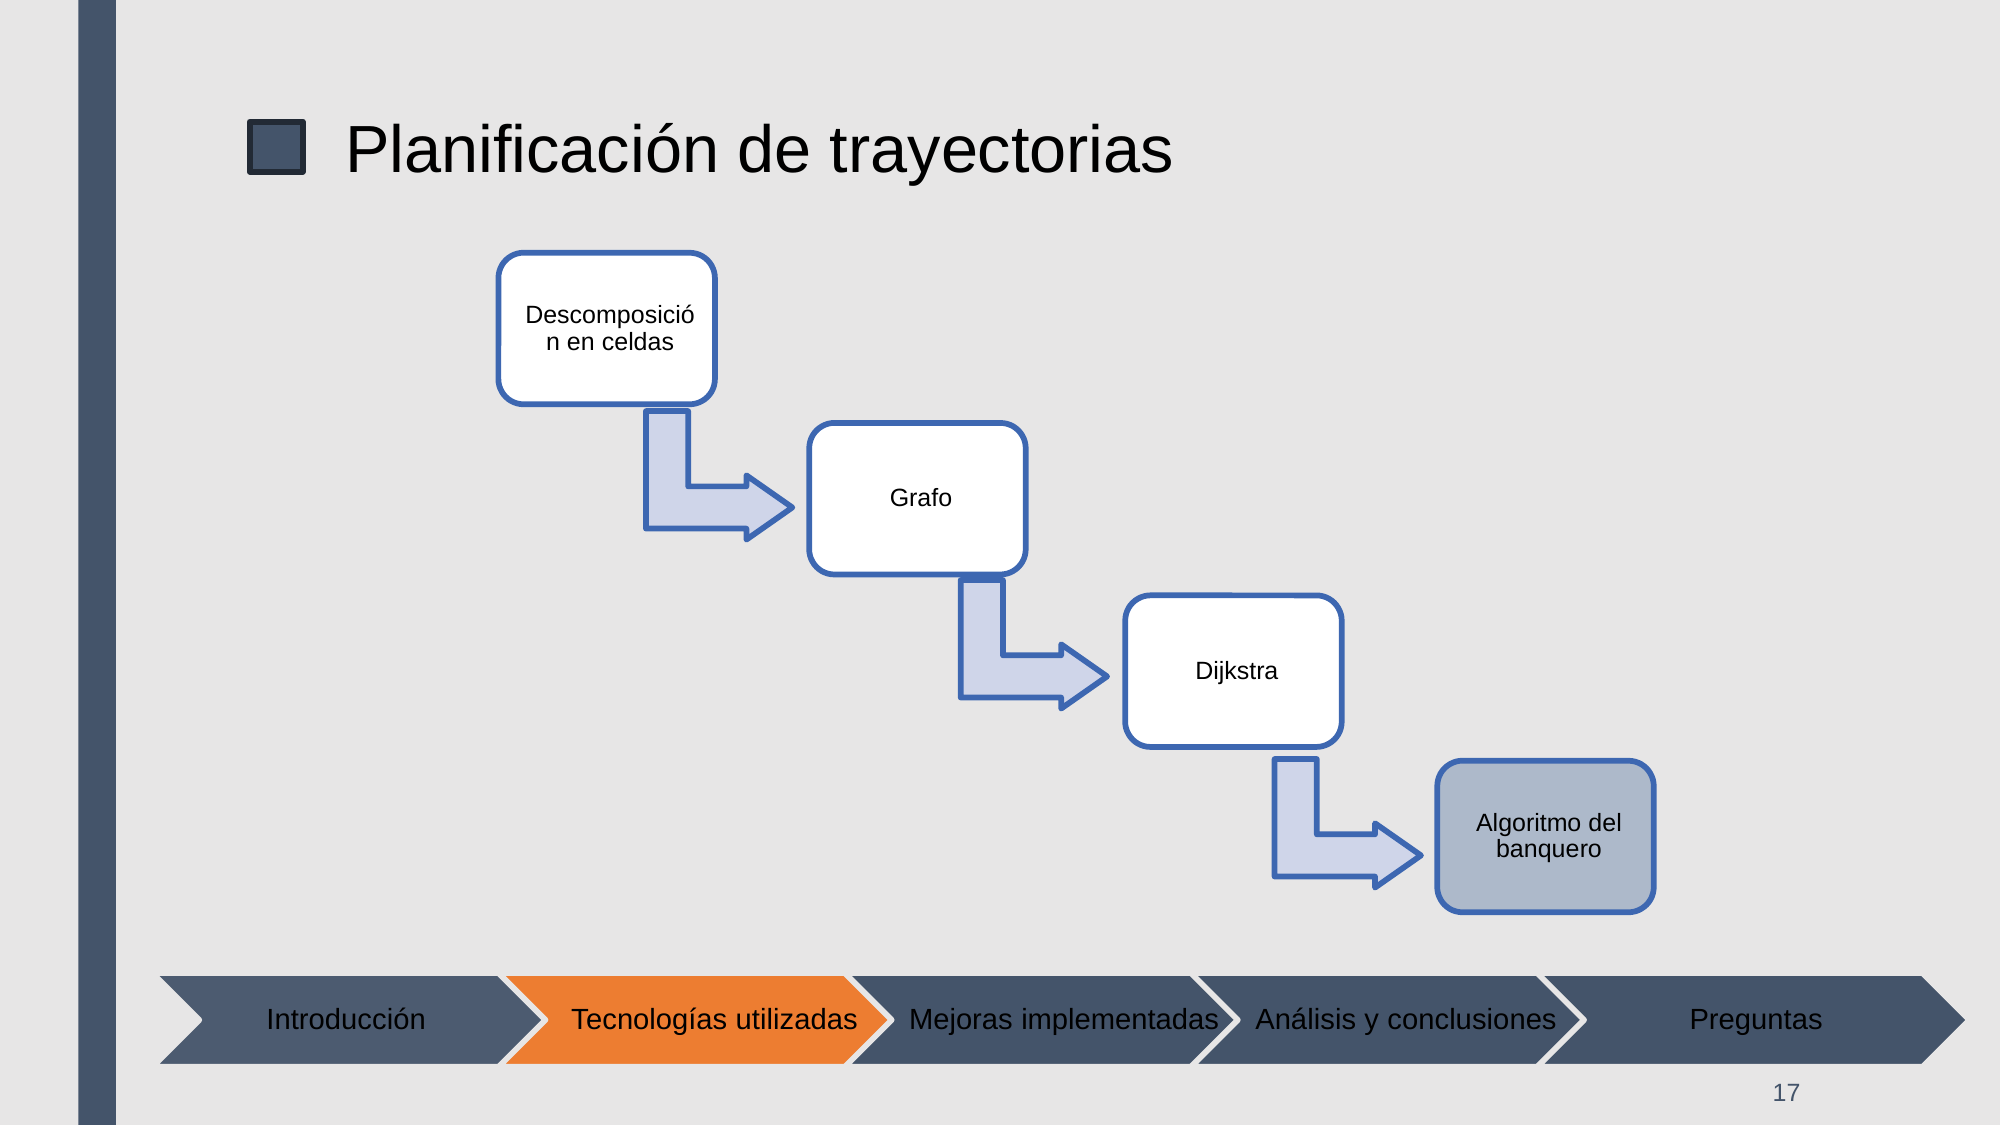

Planificación de trayectorias

Descomposición en celdas
Grafo
Dijkstra
Algoritmo del banquero
       Introducción
  Tecnologías utilizadas
 Mejoras implementadas
 Análisis y conclusiones
Preguntas
17